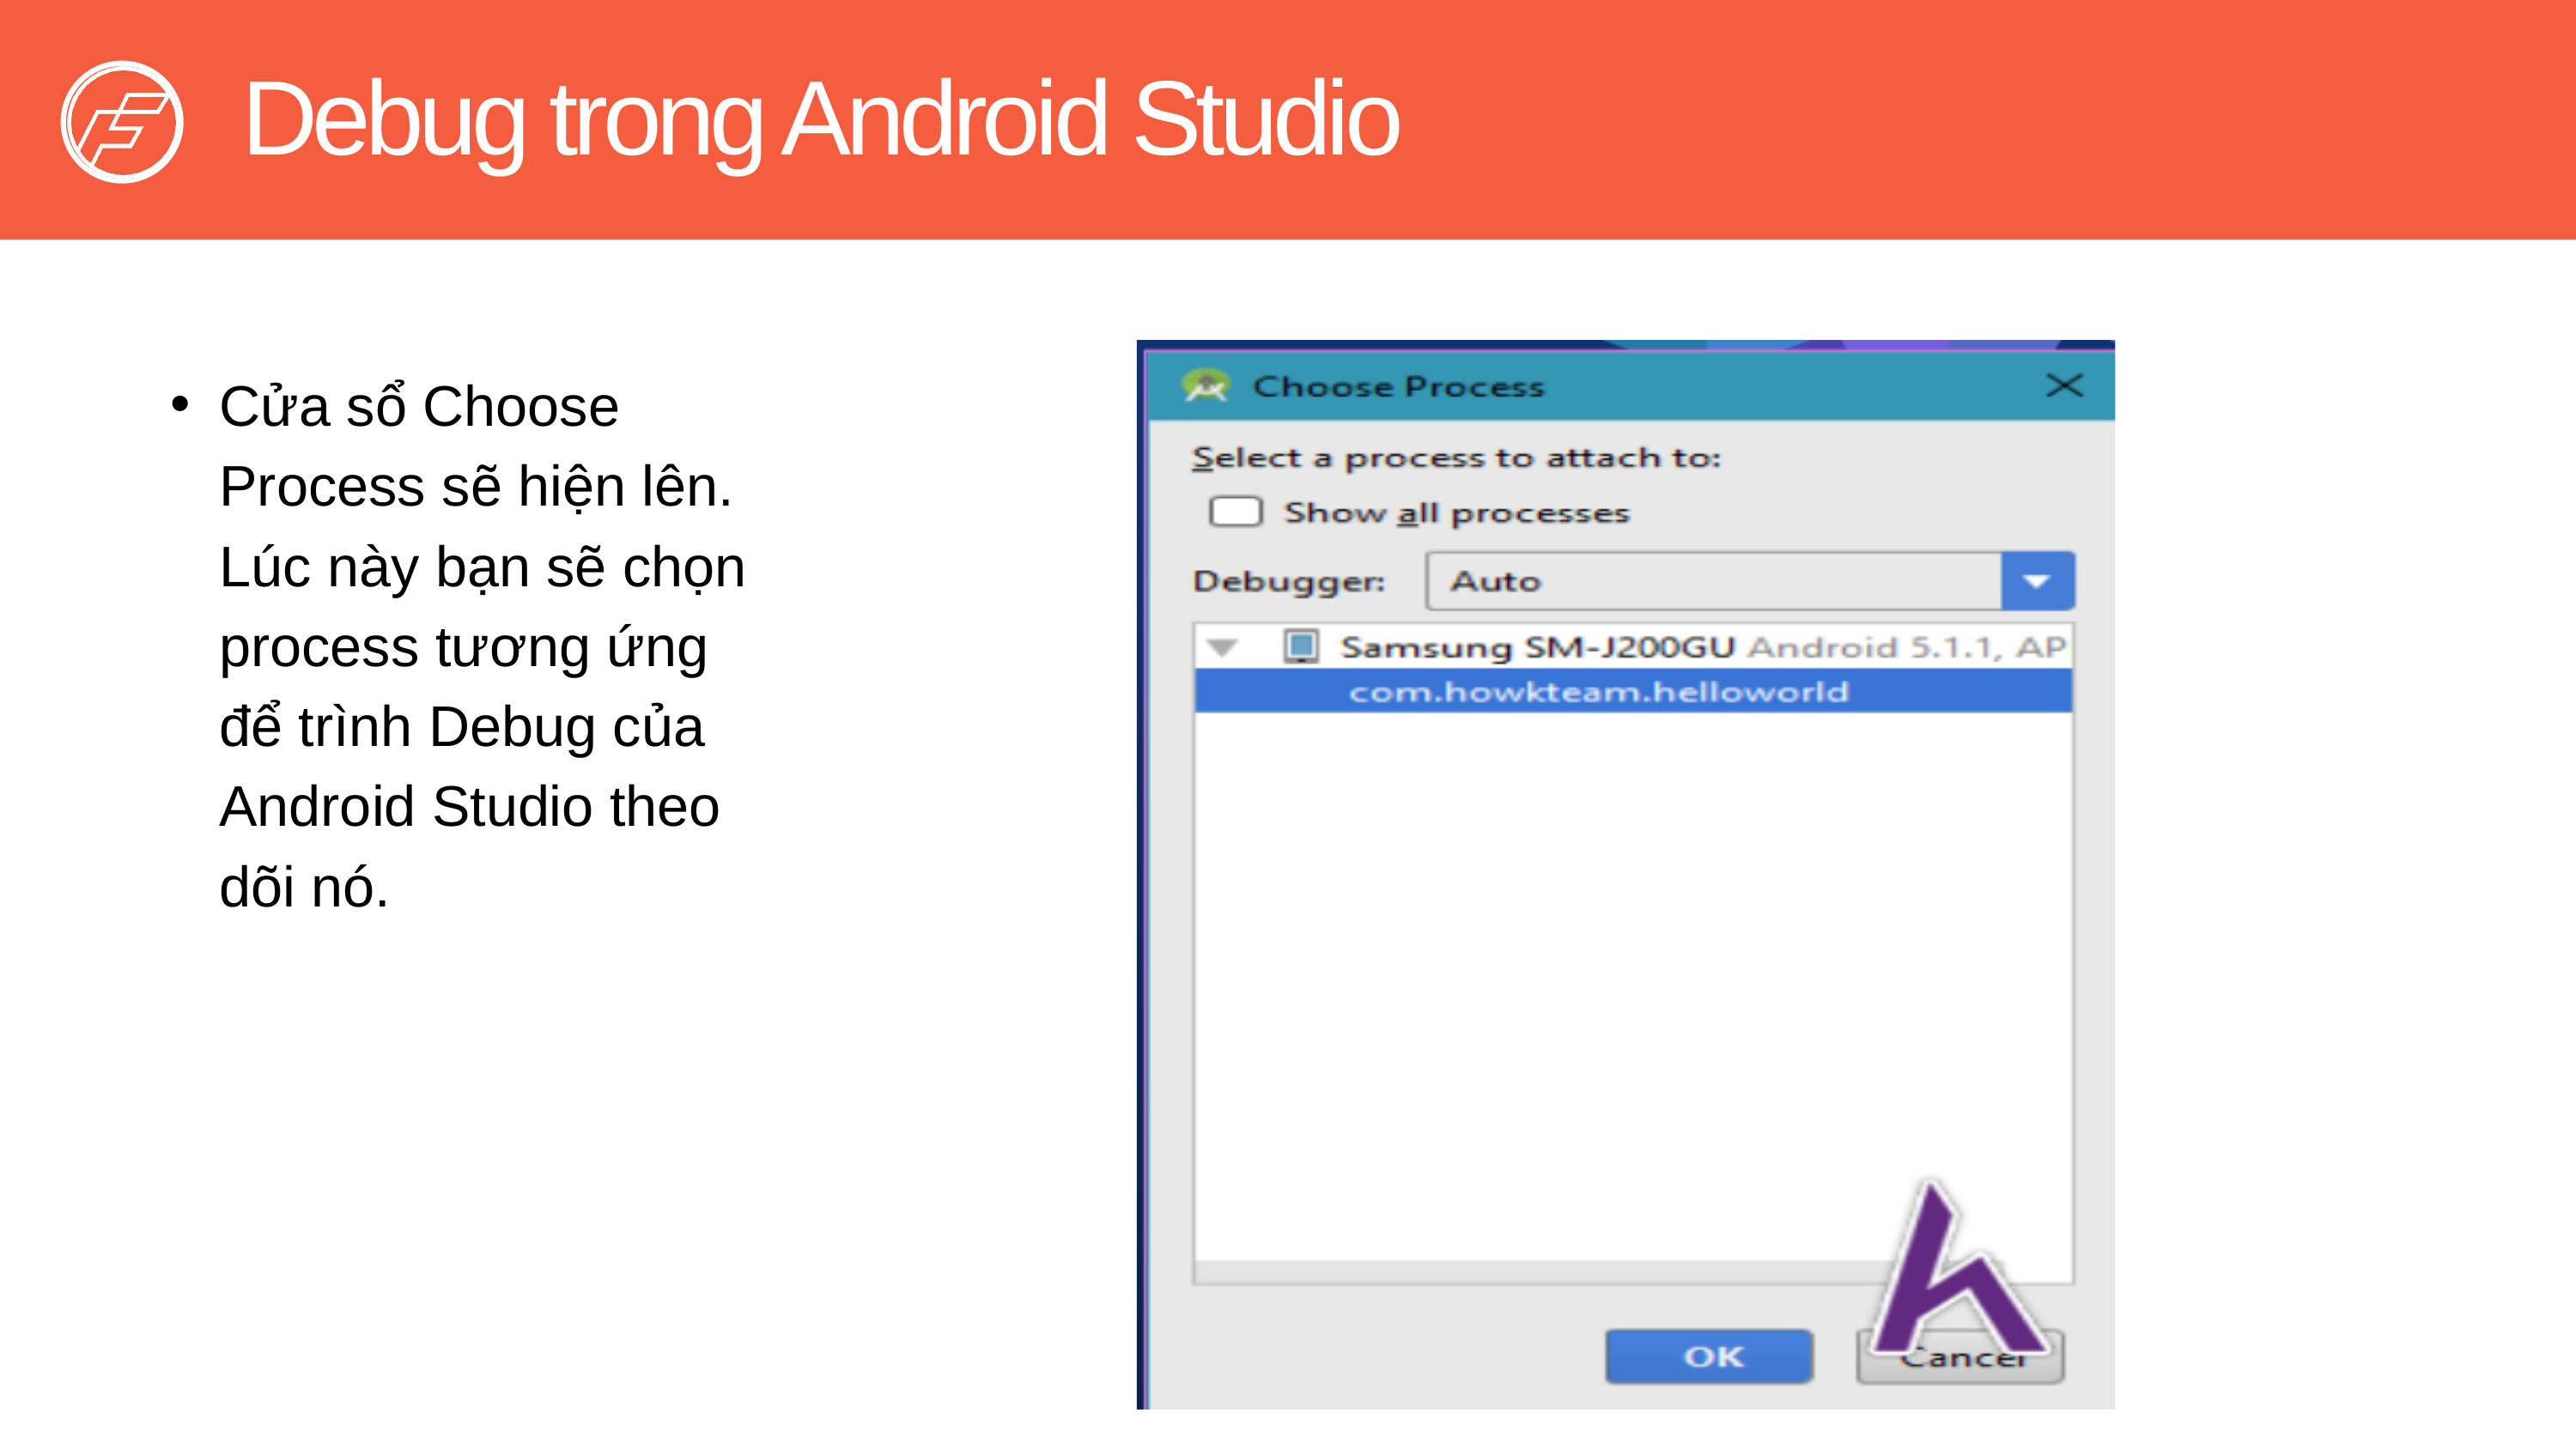

Debug trong Android Studio

Cửa sổ Choose Process sẽ hiện lên. Lúc này bạn sẽ chọn process tương ứng để trình Debug của Android Studio theo dõi nó.